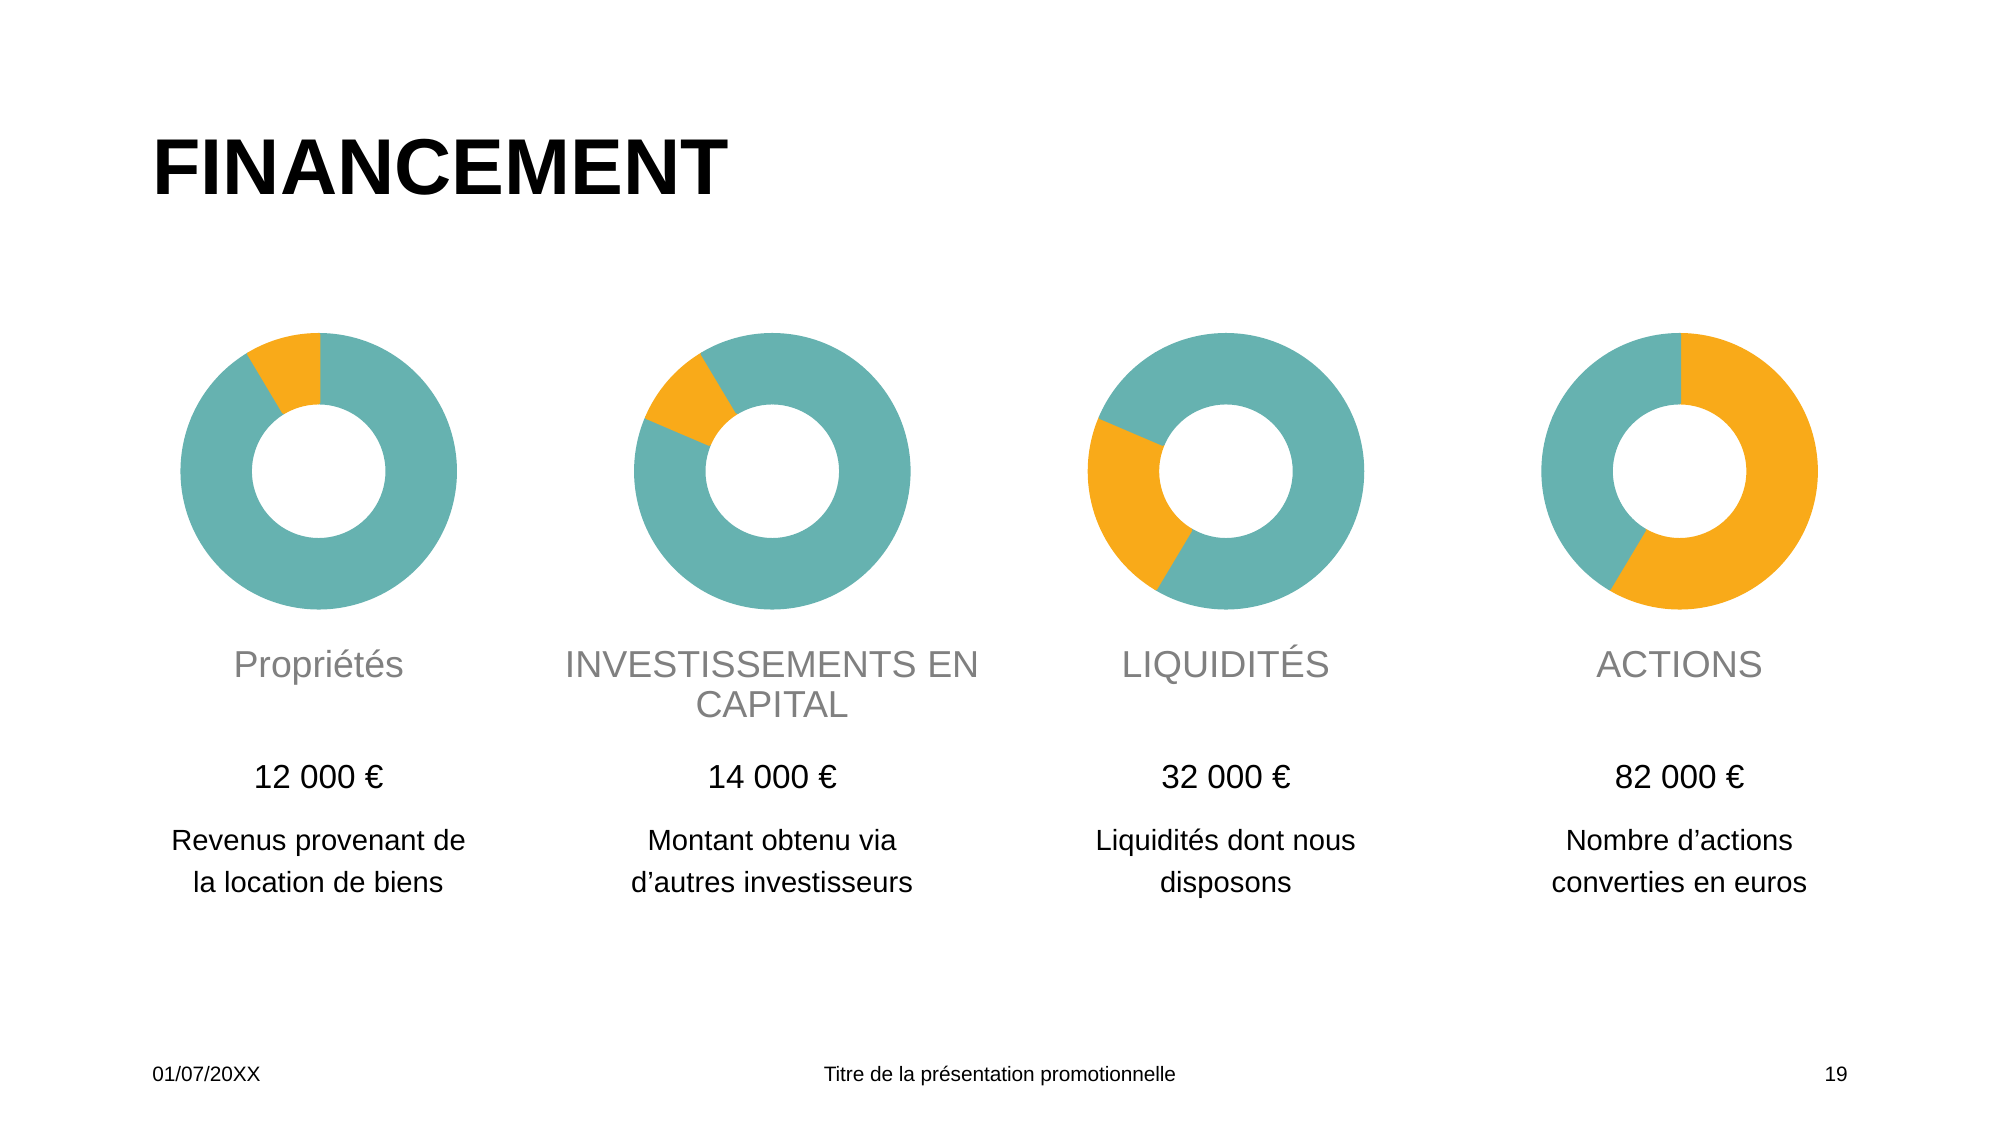

# FINANCEMENT

### Chart

| Category | Ventes |
|---|---|
| 1er trim | 8.2 |
| 2e trim | 3.2 |
| 3e trim | 1.4 |
| 4e trim | 1.2 |

### Chart

| Category | Ventes |
|---|---|
| 1er trim | 8.2 |
| 2e trim | 3.2 |
| 3e trim | 1.4 |
| 4e trim | 1.2 |

### Chart

| Category | Ventes |
|---|---|
| 1er trim | 8.2 |
| 2e trim | 3.2 |
| 3e trim | 1.4 |
| 4e trim | 1.2 |

### Chart

| Category | Ventes |
|---|---|
| 1er trim | 8.2 |
| 2e trim | 3.2 |
| 3e trim | 1.4 |
| 4e trim | 1.2 |
Propriétés
INVESTISSEMENTS EN CAPITAL
LIQUIDITÉS
ACTIONS
12 000 €
14 000 €
32 000 €
82 000 €
Revenus provenant de la location de biens
Montant obtenu via d’autres investisseurs
Liquidités dont nous disposons
Nombre d’actions converties en euros
01/07/20XX
Titre de la présentation promotionnelle
19